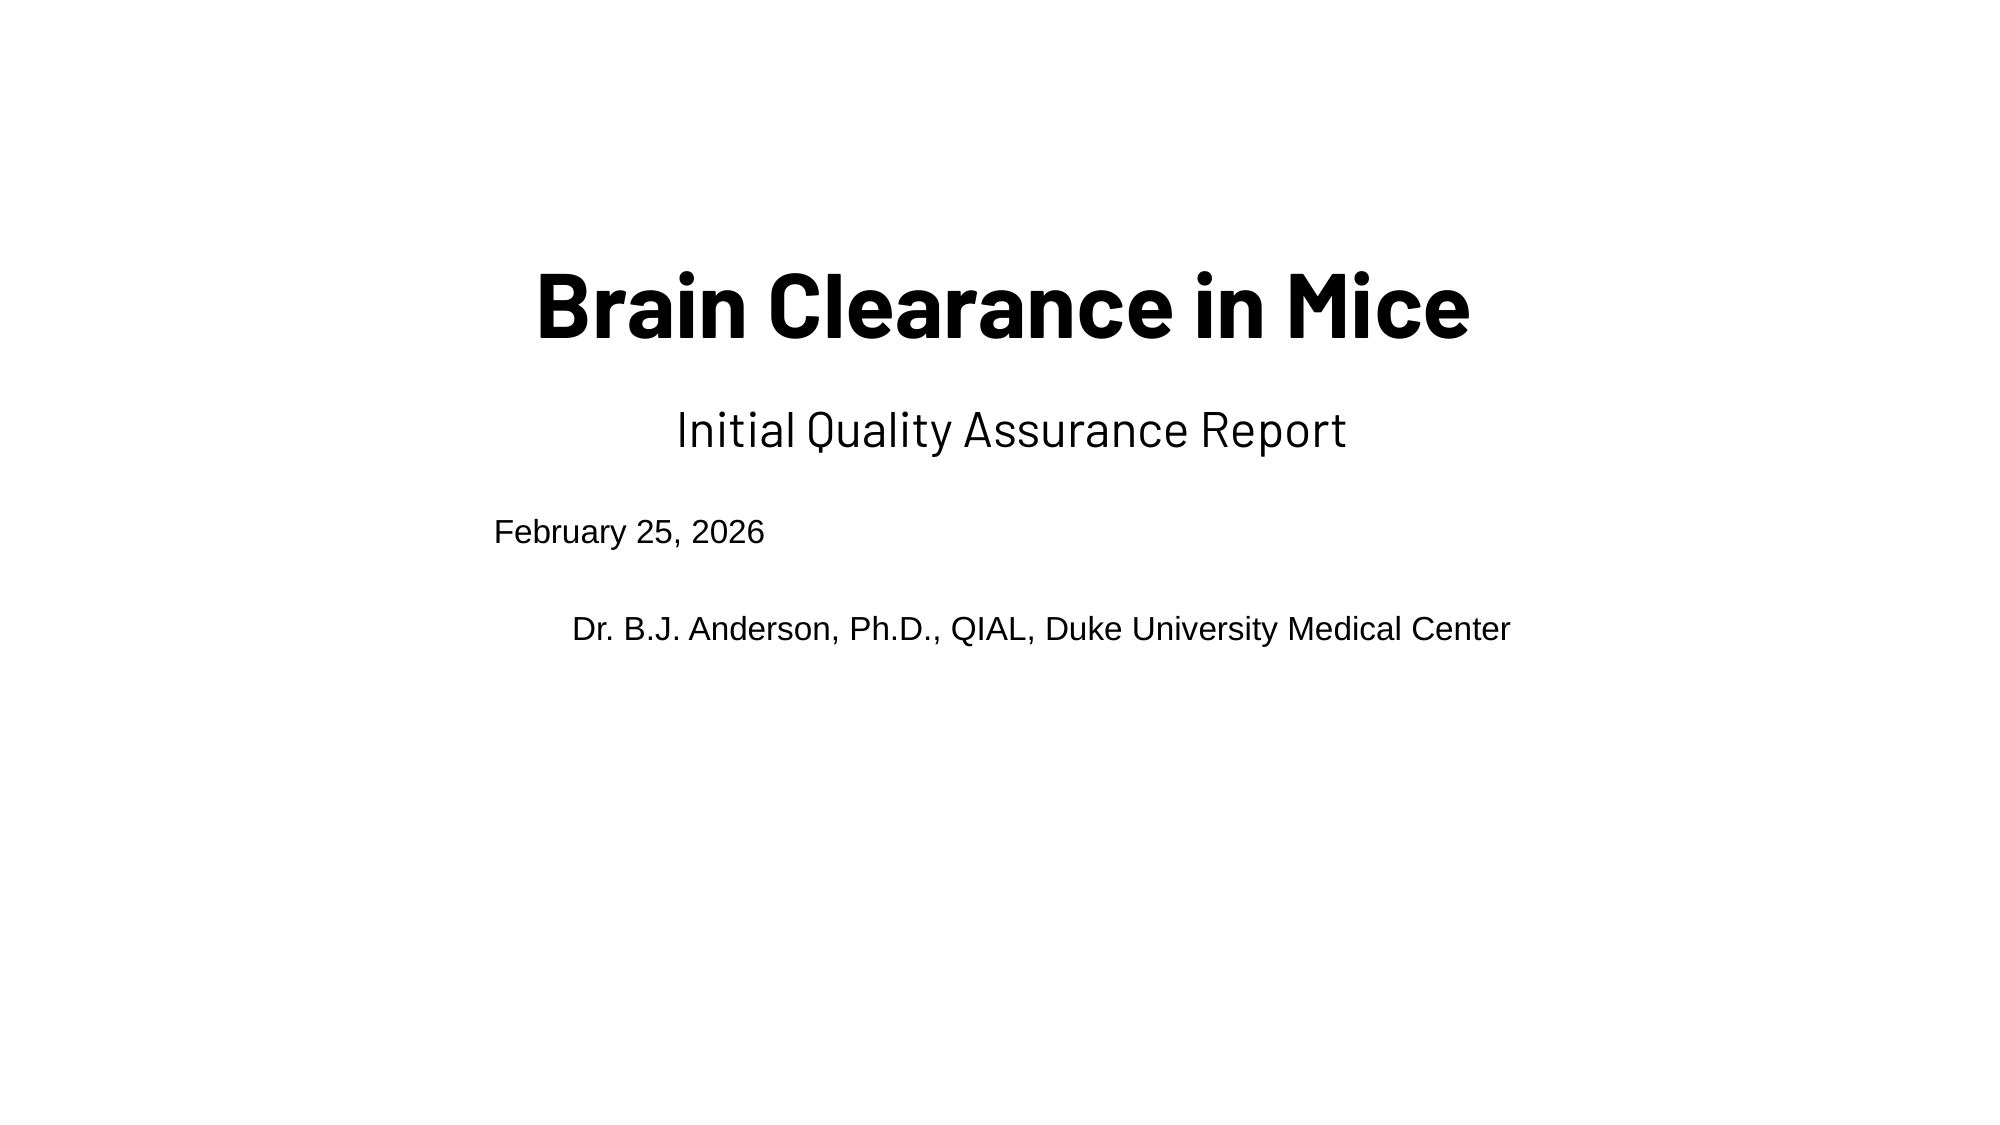

Brain Clearance in Mice
Initial Quality Assurance Report
February 25, 2026
Dr. B.J. Anderson, Ph.D., QIAL, Duke University Medical Center